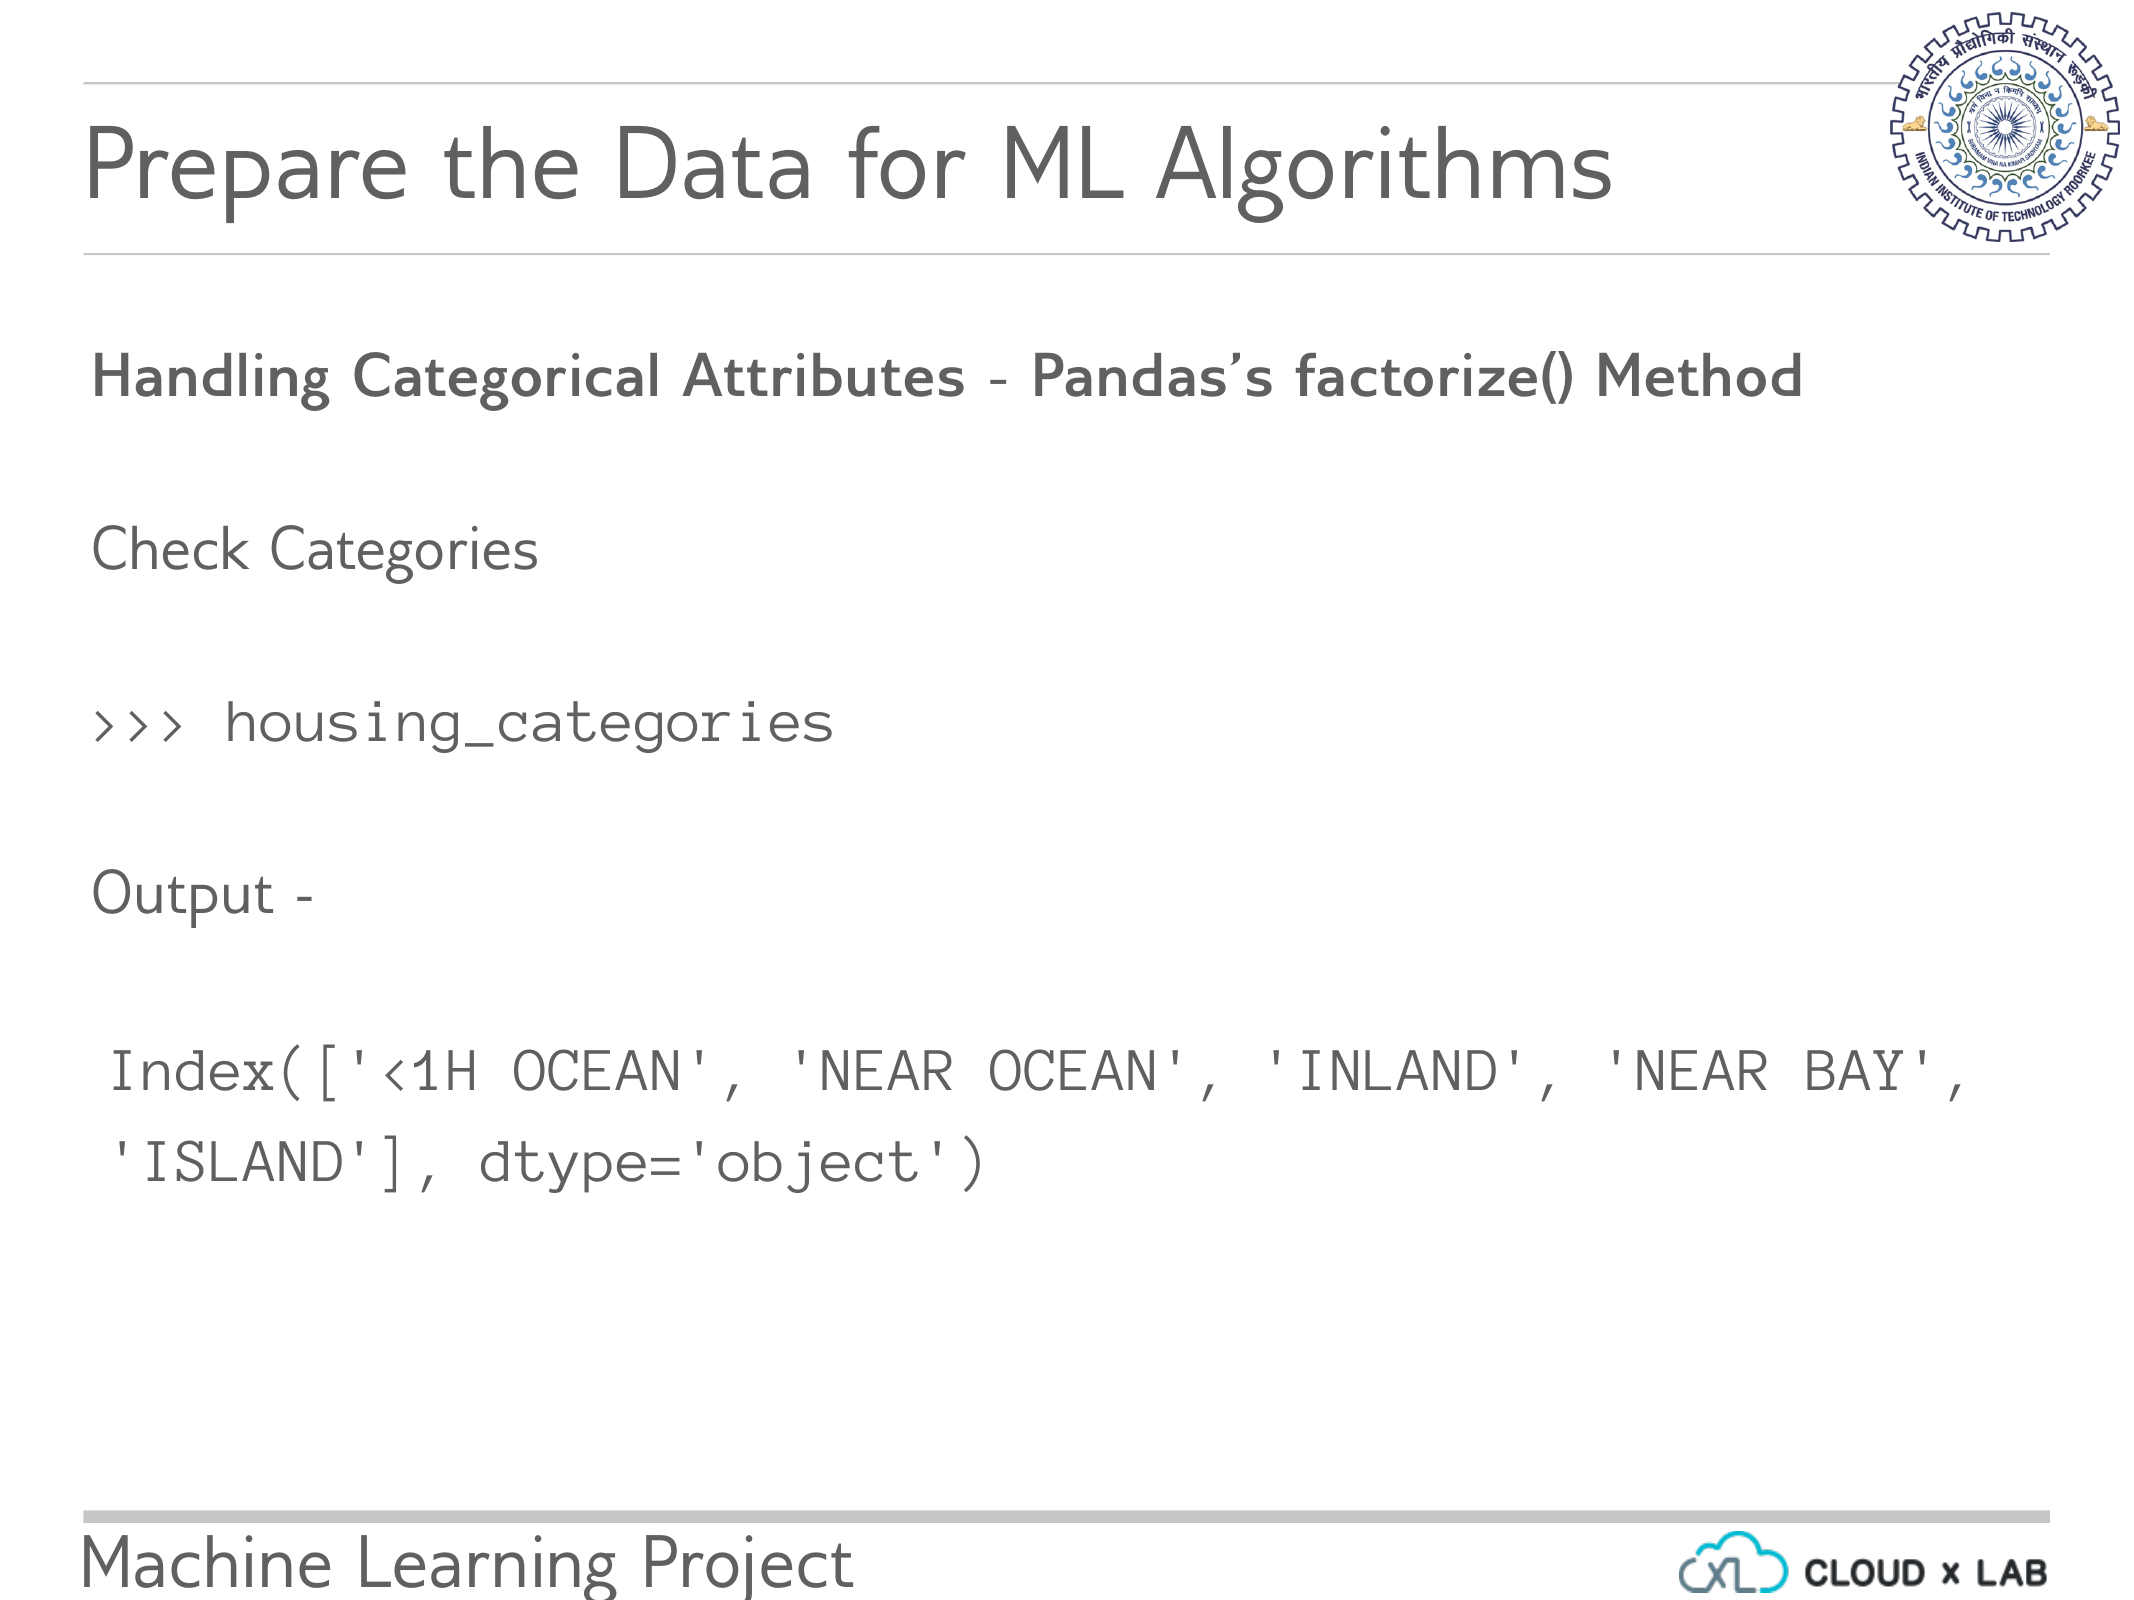

Prepare the Data for ML Algorithms
Handling Categorical Attributes - Pandas’s factorize() Method

Check Categories

>>> housing_categories

Output -

Index(['<1H OCEAN', 'NEAR OCEAN', 'INLAND', 'NEAR BAY', 'ISLAND'], dtype='object')